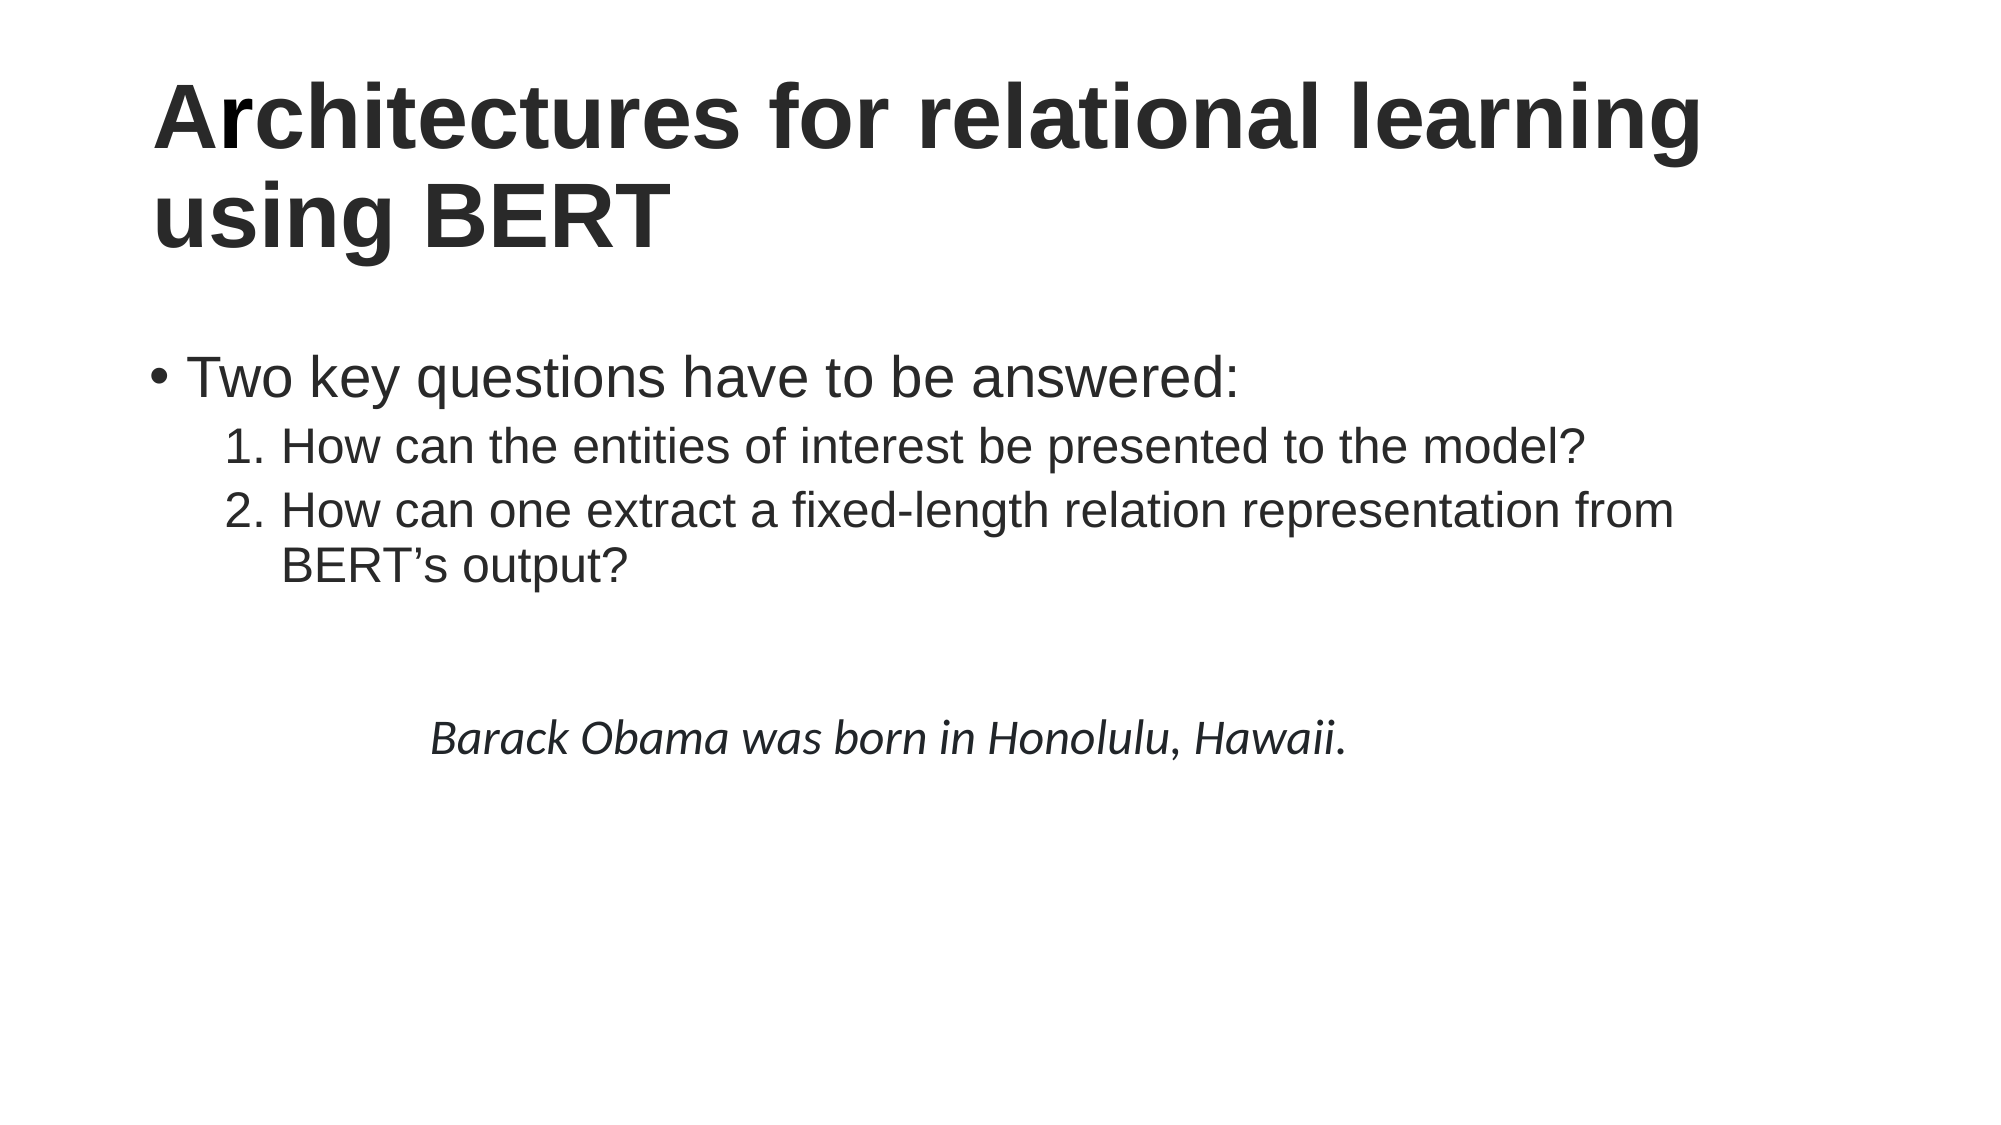

# Architectures for relational learning using BERT
Two key questions have to be answered:
How can the entities of interest be presented to the model?
How can one extract a fixed-length relation representation from BERT’s output?

Barack Obama was born in Honolulu, Hawaii.